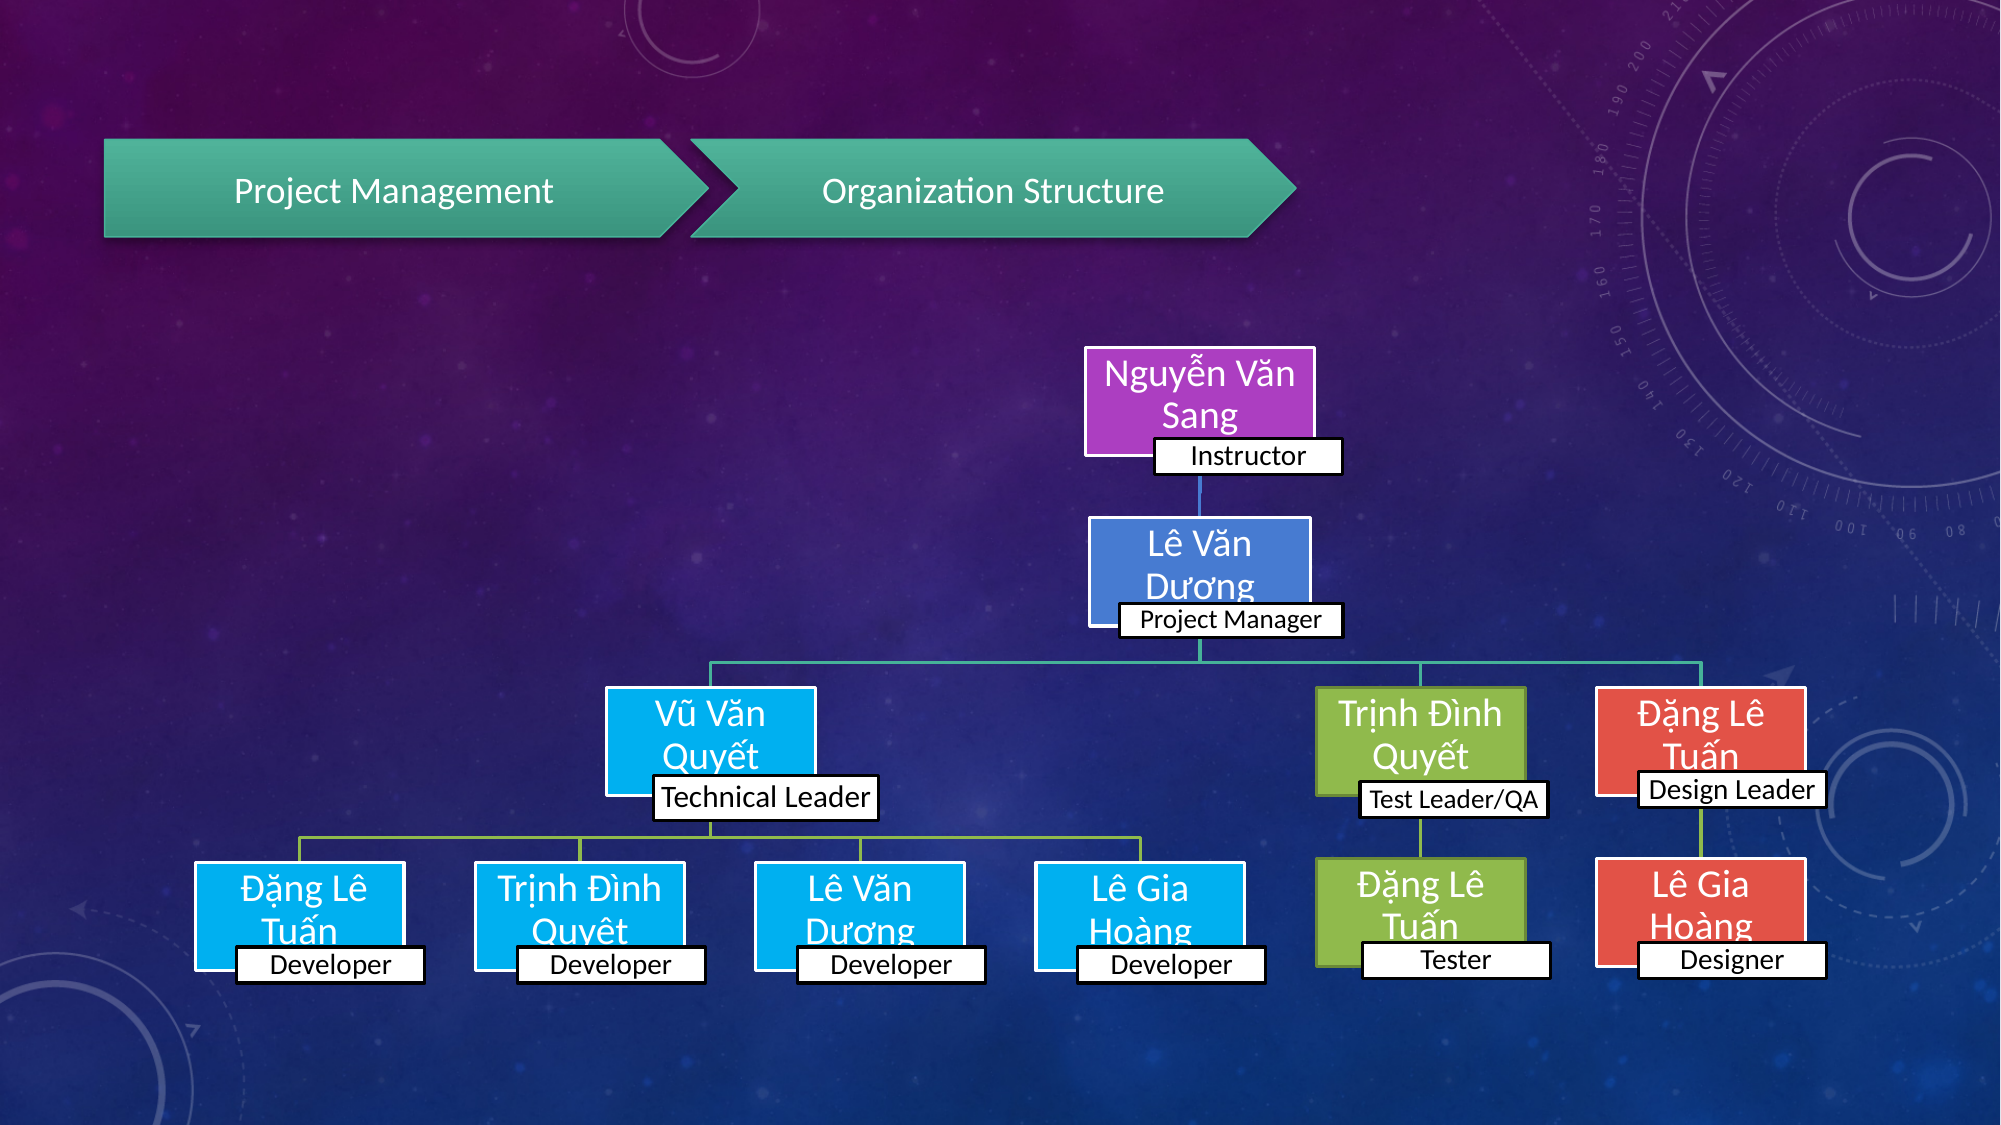

Organization Structure
Project Management
Nguyễn Văn Sang
Instructor
Lê Văn Dương
Project Manager
Vũ Văn Quyết
Technical Leader
 Đặng Lê Tuấn
Developer
Trịnh Đình Quyêt
Developer
Lê Văn Dương
Developer
Lê Gia Hoàng
Developer
Trịnh Đình Quyết
Test Leader/QA
Đặng Lê Tuấn
Tester
Đặng Lê Tuấn
Design Leader
Lê Gia Hoàng
Designer